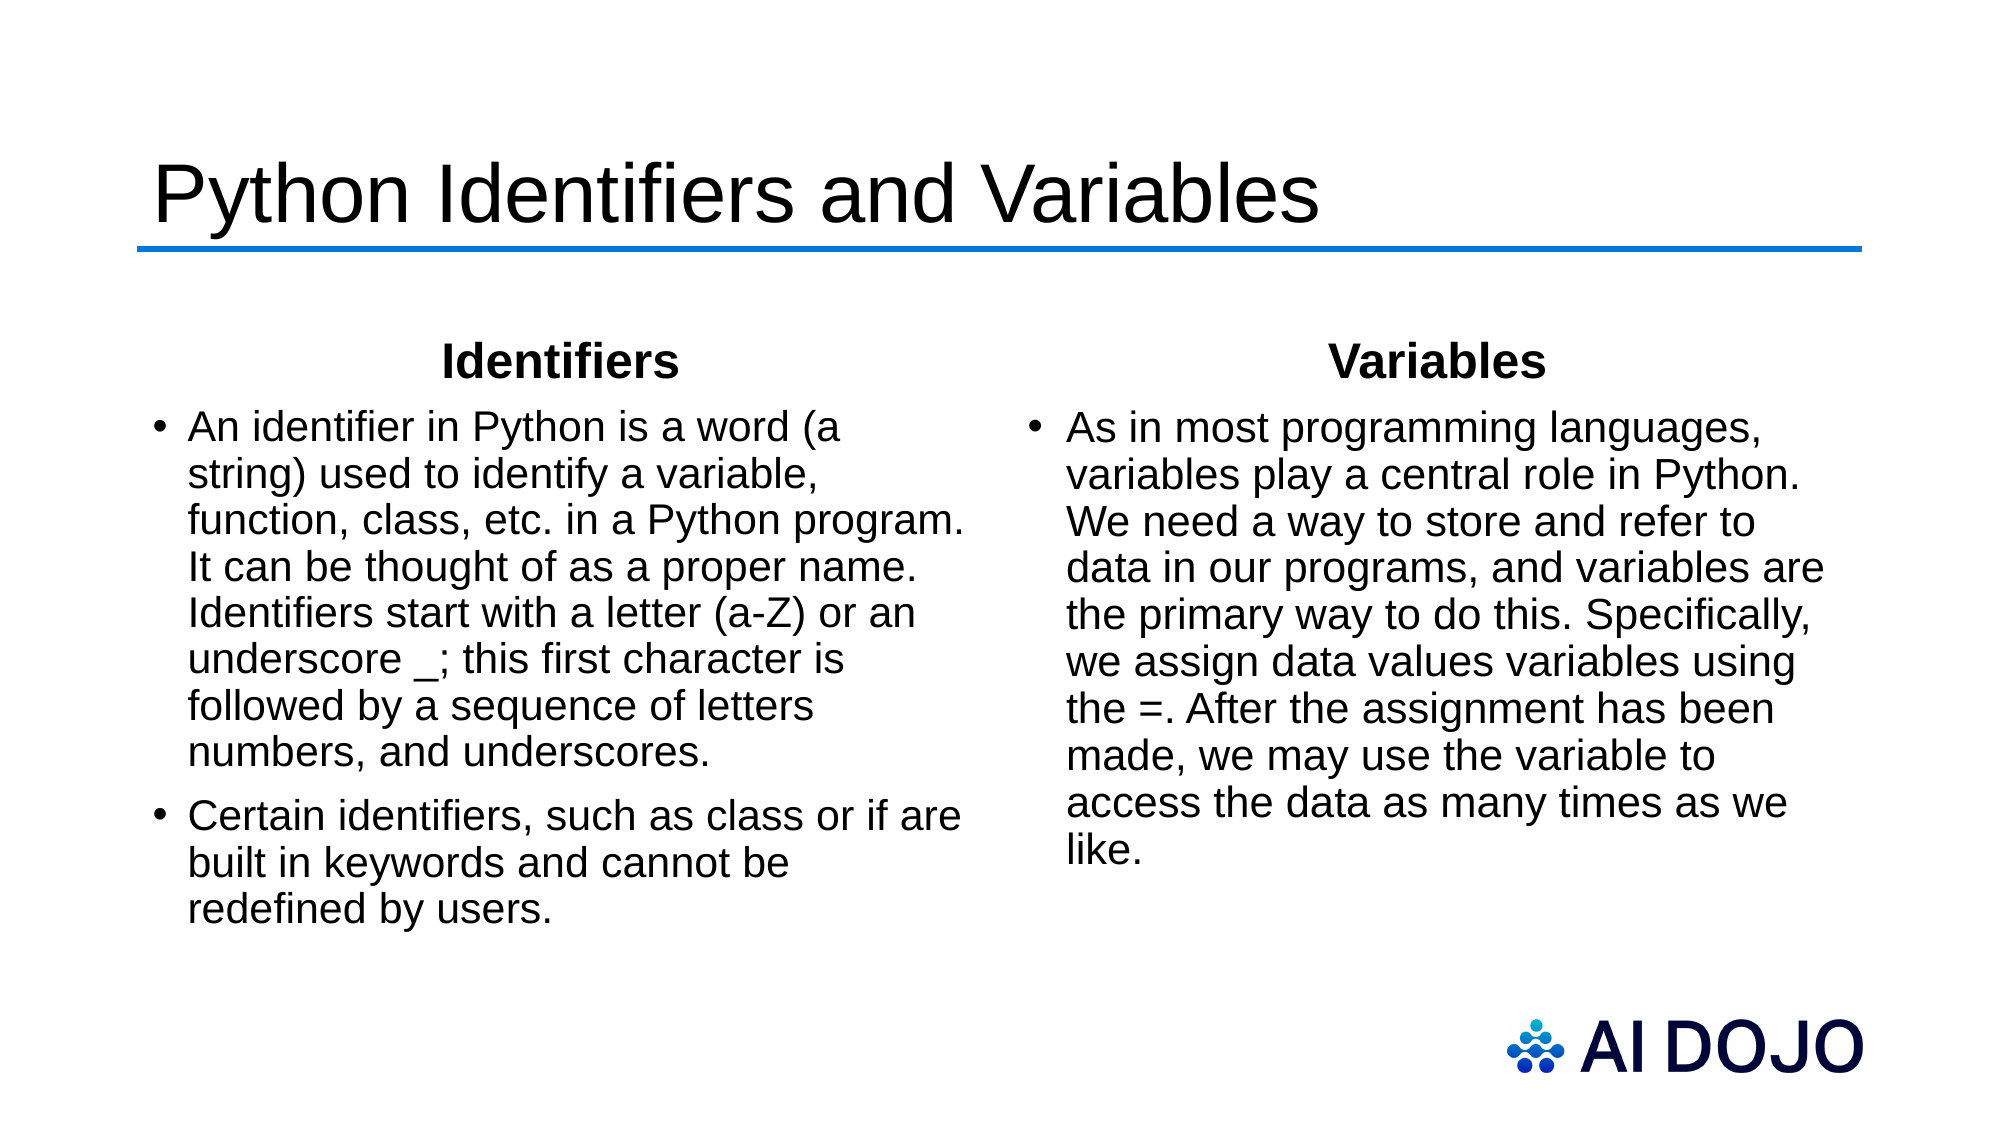

# Python Identifiers and Variables
Identifiers
Variables
An identifier in Python is a word (a string) used to identify a variable, function, class, etc. in a Python program. It can be thought of as a proper name. Identifiers start with a letter (a-Z) or an underscore _; this first character is followed by a sequence of letters numbers, and underscores.
Certain identifiers, such as class or if are built in keywords and cannot be redefined by users.
As in most programming languages, variables play a central role in Python. We need a way to store and refer to data in our programs, and variables are the primary way to do this. Specifically, we assign data values variables using the =. After the assignment has been made, we may use the variable to access the data as many times as we like.